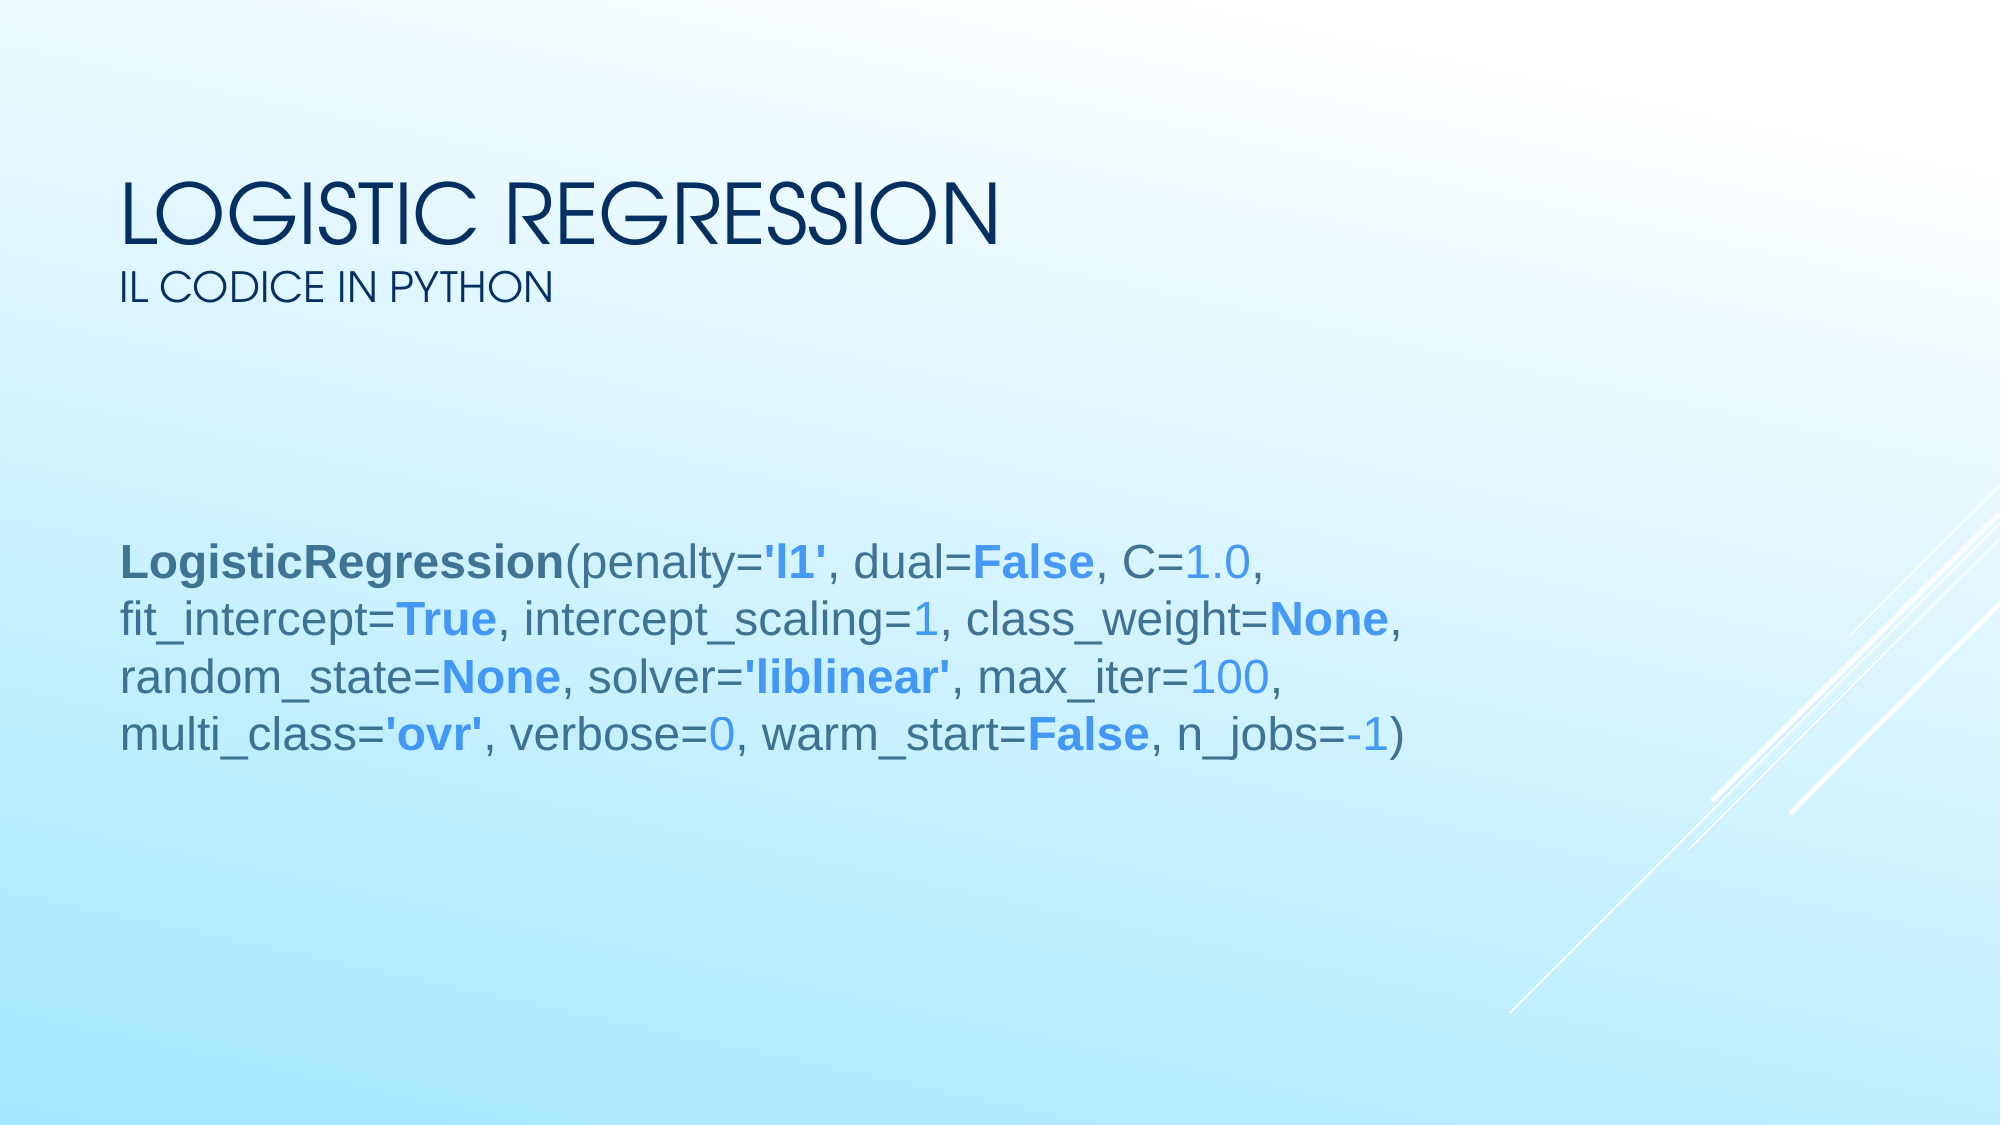

# LOGISTIC REGRESSION IL CODICE IN PYTHON
LogisticRegression(penalty='l1', dual=False, C=1.0, fit_intercept=True, intercept_scaling=1, class_weight=None, random_state=None, solver='liblinear', max_iter=100, multi_class='ovr', verbose=0, warm_start=False, n_jobs=-1)